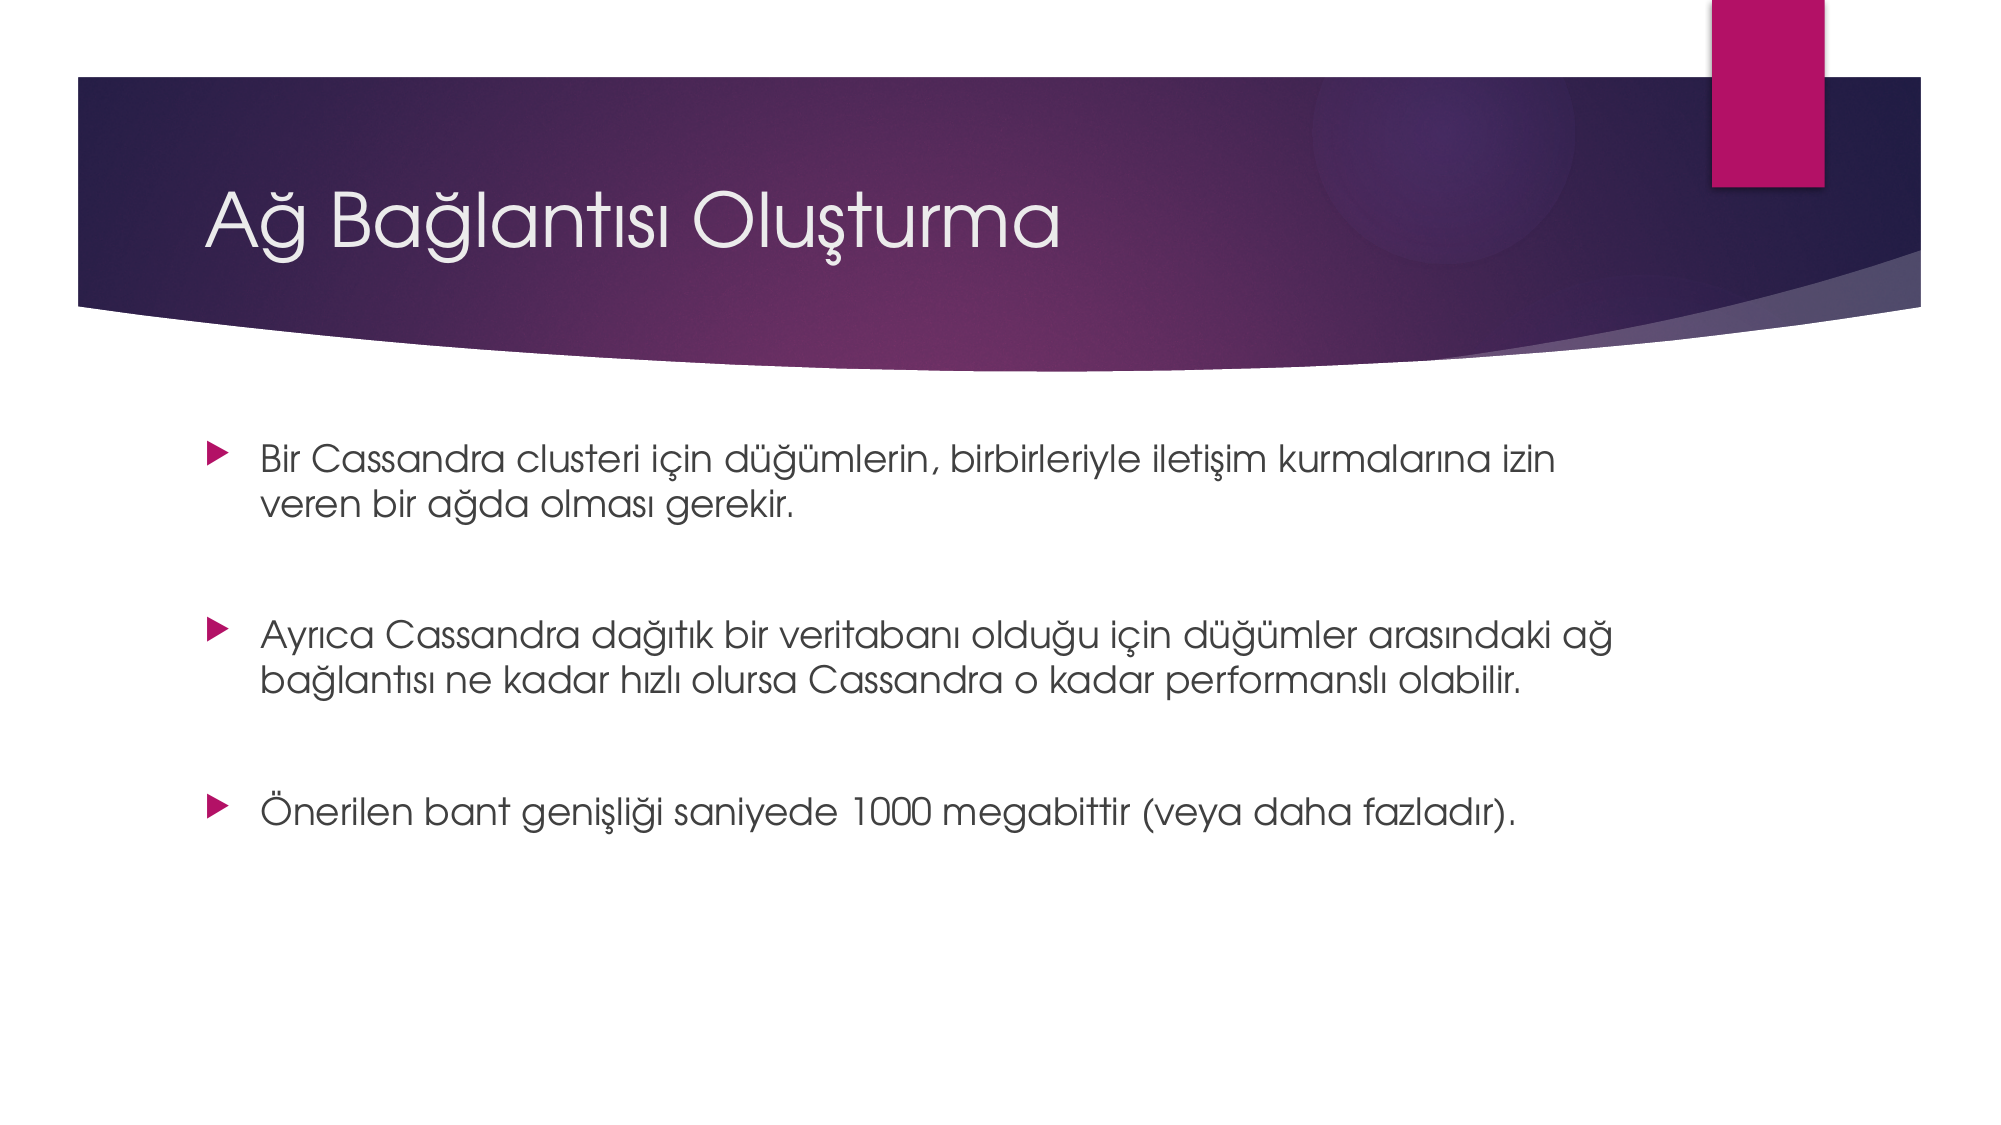

# Ağ Bağlantısı Oluşturma
Bir Cassandra clusteri için düğümlerin, birbirleriyle iletişim kurmalarına izin veren bir ağda olması gerekir.

Ayrıca Cassandra dağıtık bir veritabanı olduğu için düğümler arasındaki ağ bağlantısı ne kadar hızlı olursa Cassandra o kadar performanslı olabilir.

Önerilen bant genişliği saniyede 1000 megabittir (veya daha fazladır).